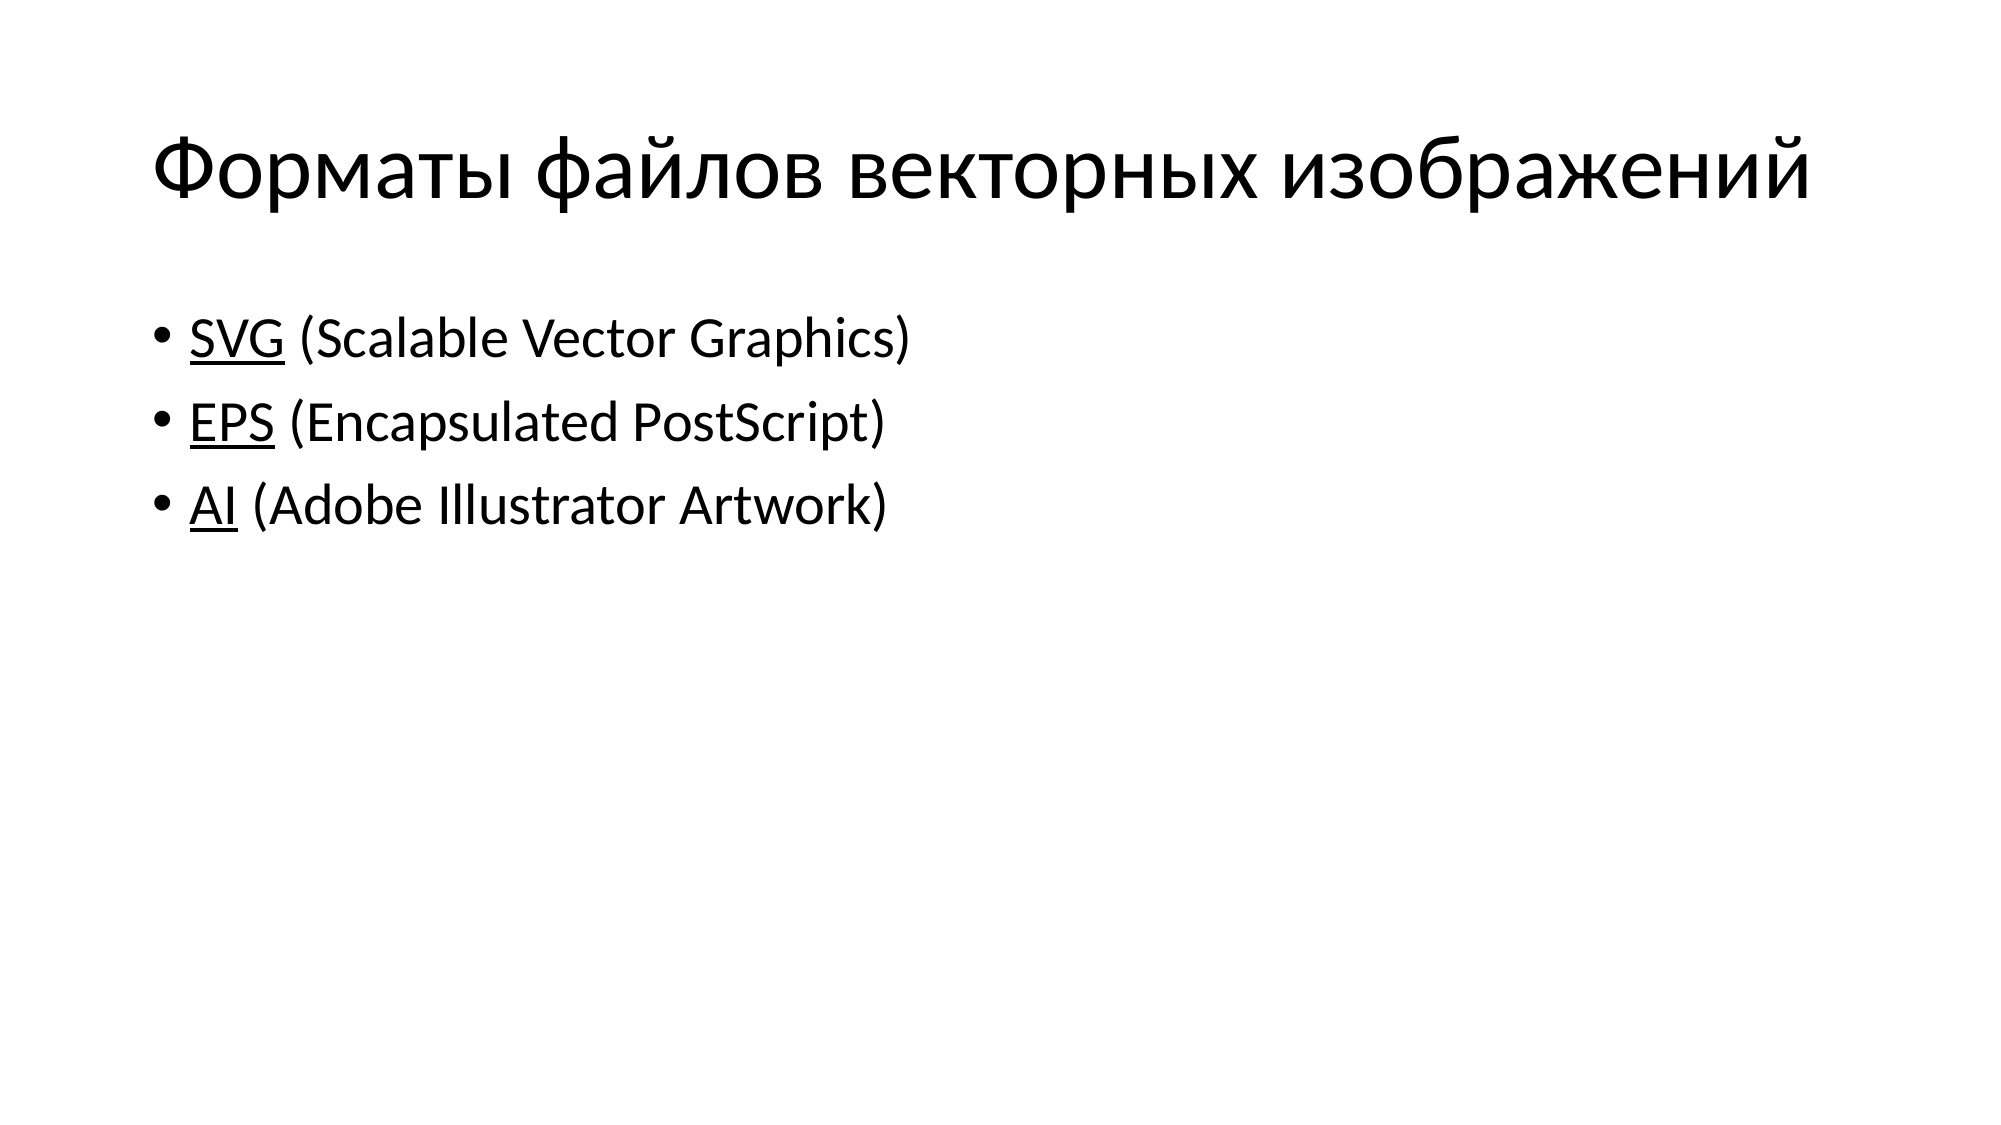

# Форматы файлов векторных изображений
SVG (Scalable Vector Graphics)
EPS (Encapsulated PostScript)
AI (Adobe Illustrator Artwork)